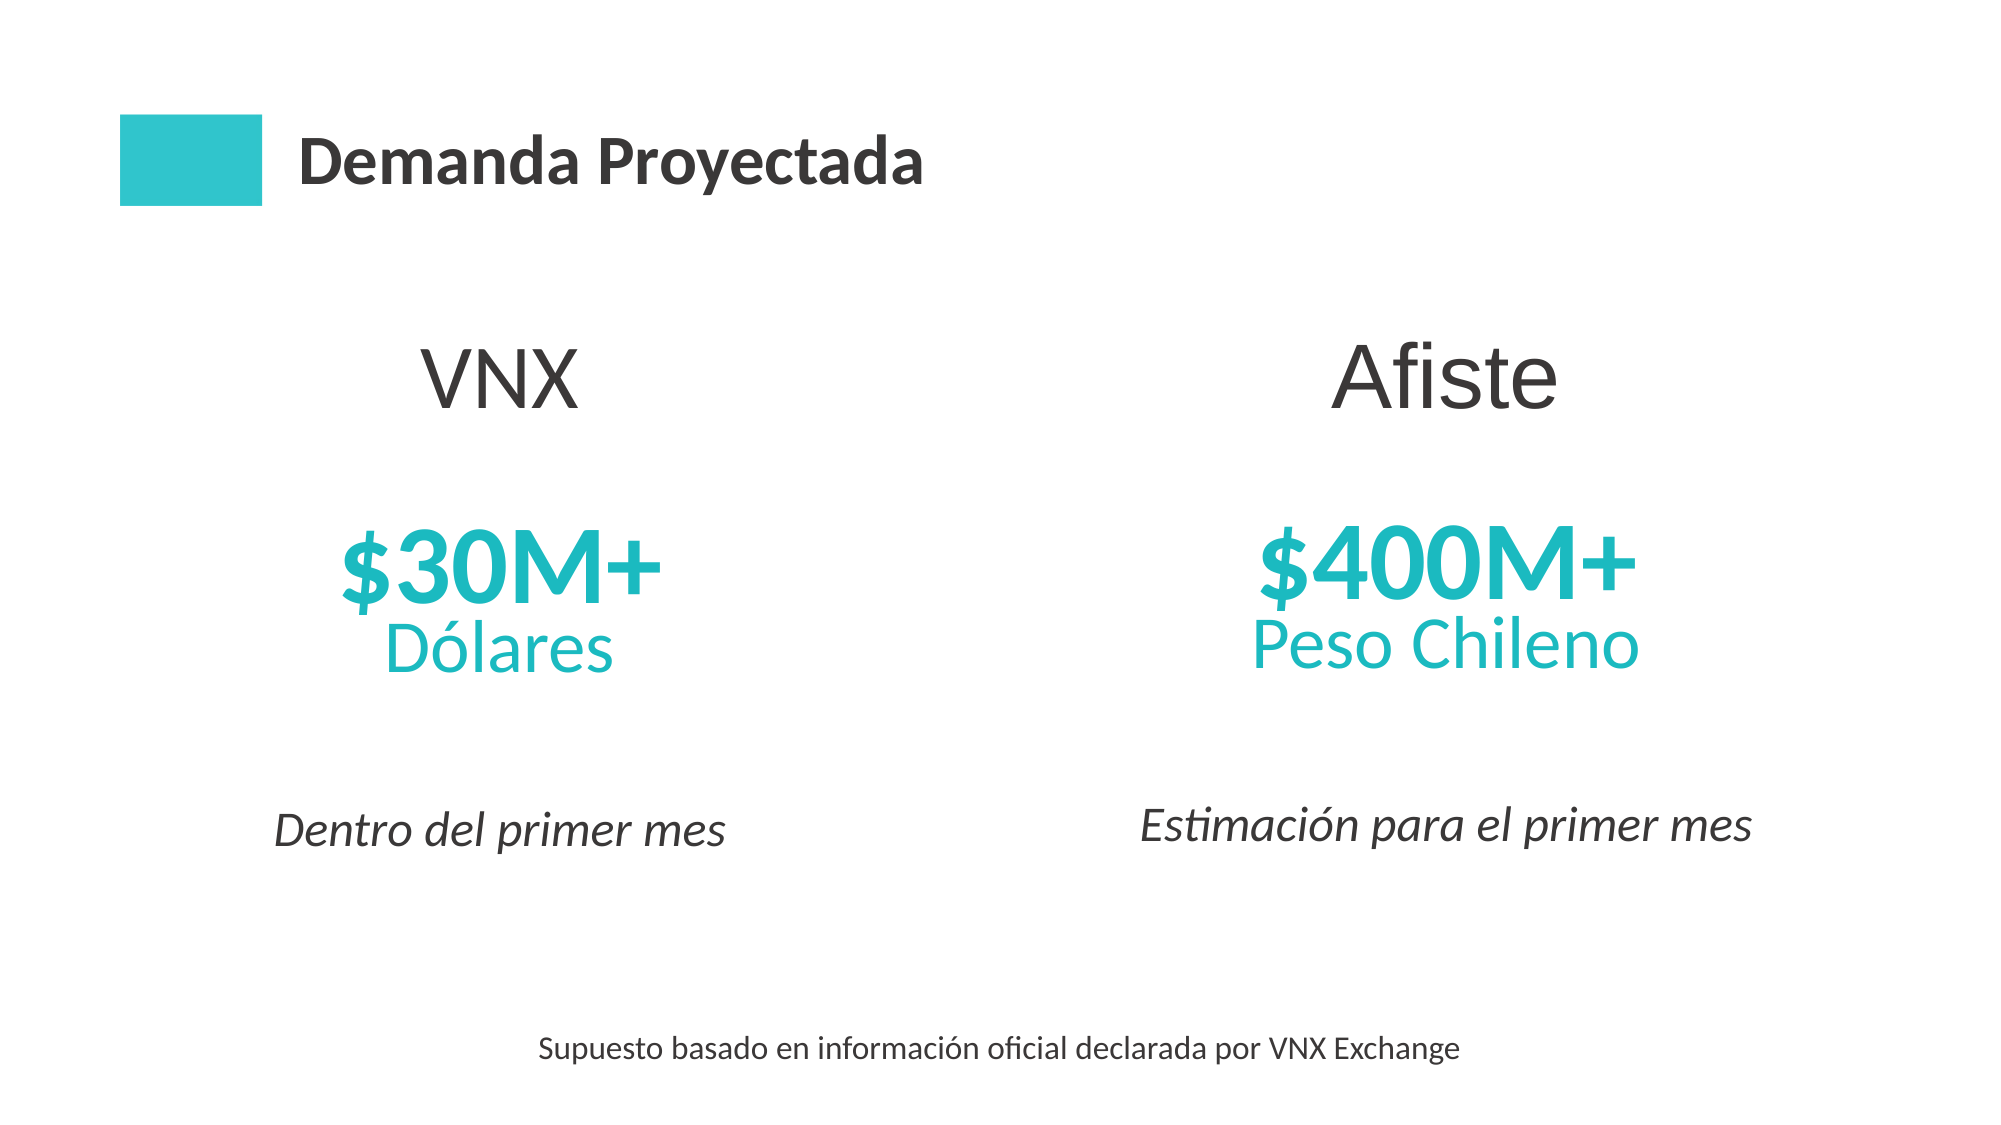

Demanda Proyectada
Afiste
VNX
$400M+
Peso Chileno
$30M+
Dólares
Estimación para el primer mes
Dentro del primer mes
Supuesto basado en información oficial declarada por VNX Exchange